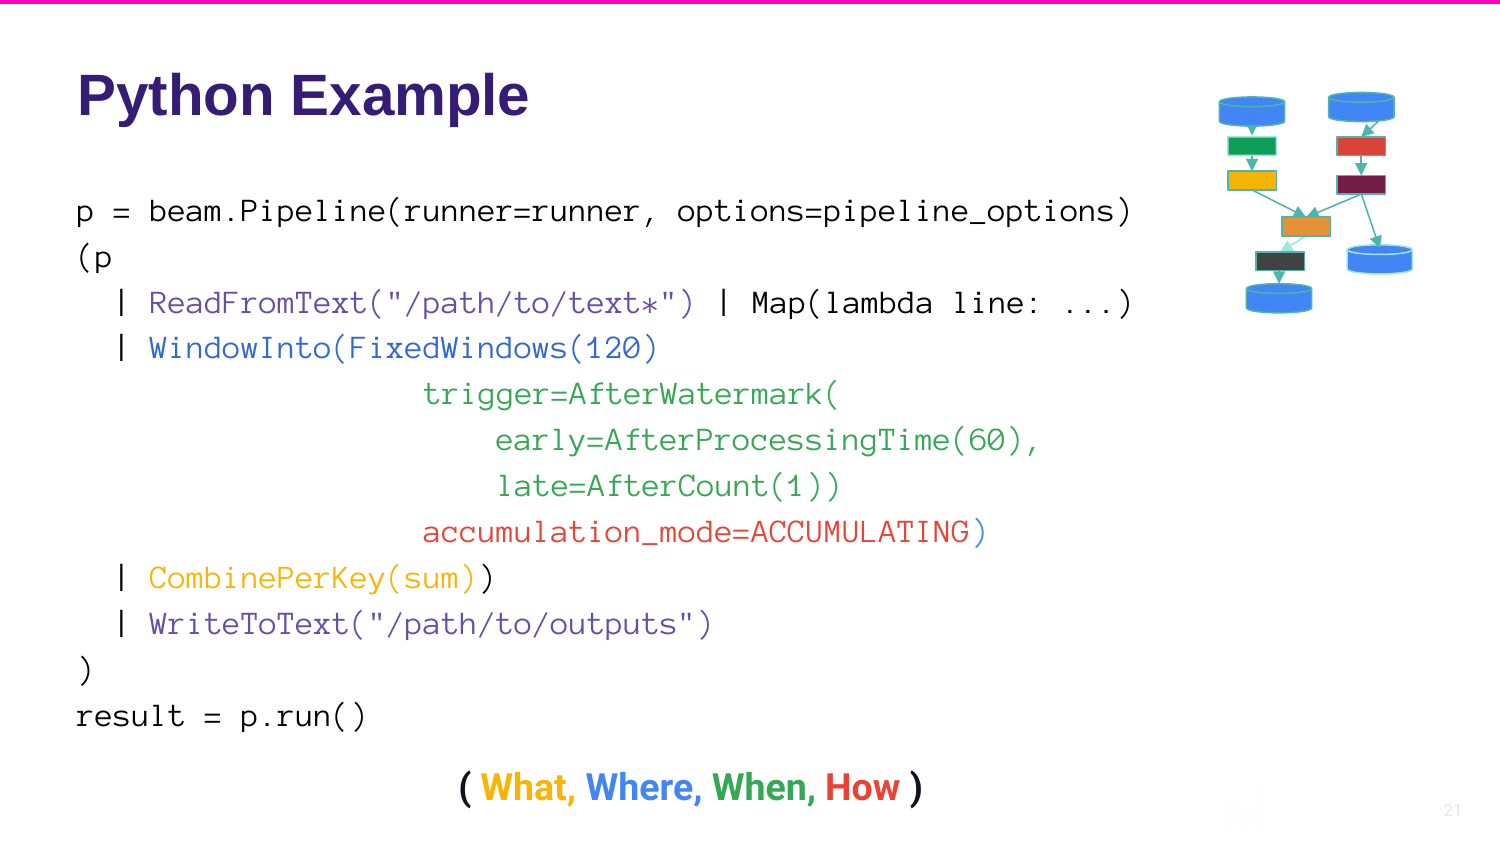

# Python Example

p = beam.Pipeline(runner=runner, options=pipeline_options)
(p
  | ReadFromText("/path/to/text*") | Map(lambda line: ...)
  | WindowInto(FixedWindows(120)
                   trigger=AfterWatermark(
                       early=AfterProcessingTime(60),
                       late=AfterCount(1))
                   accumulation_mode=ACCUMULATING)
  | CombinePerKey(sum))
  | WriteToText("/path/to/outputs")
)
result = p.run()

( What, Where, When, How )